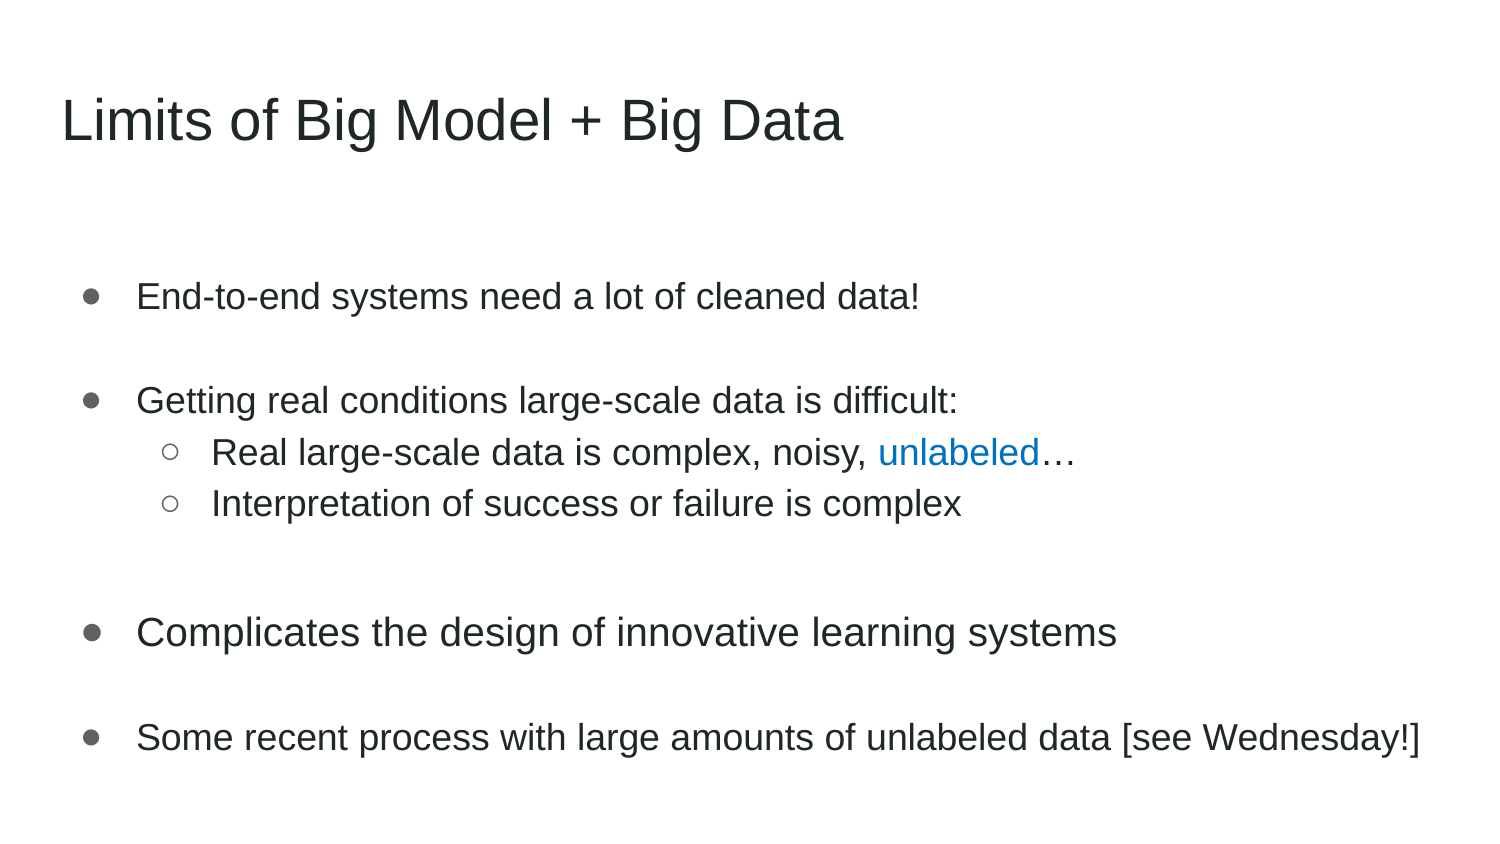

# Limits of Big Model + Big Data
End-to-end systems need a lot of cleaned data!

Getting real conditions large-scale data is difficult:
Real large-scale data is complex, noisy, unlabeled…
Interpretation of success or failure is complex

Complicates the design of innovative learning systems

Some recent process with large amounts of unlabeled data [see Wednesday!]